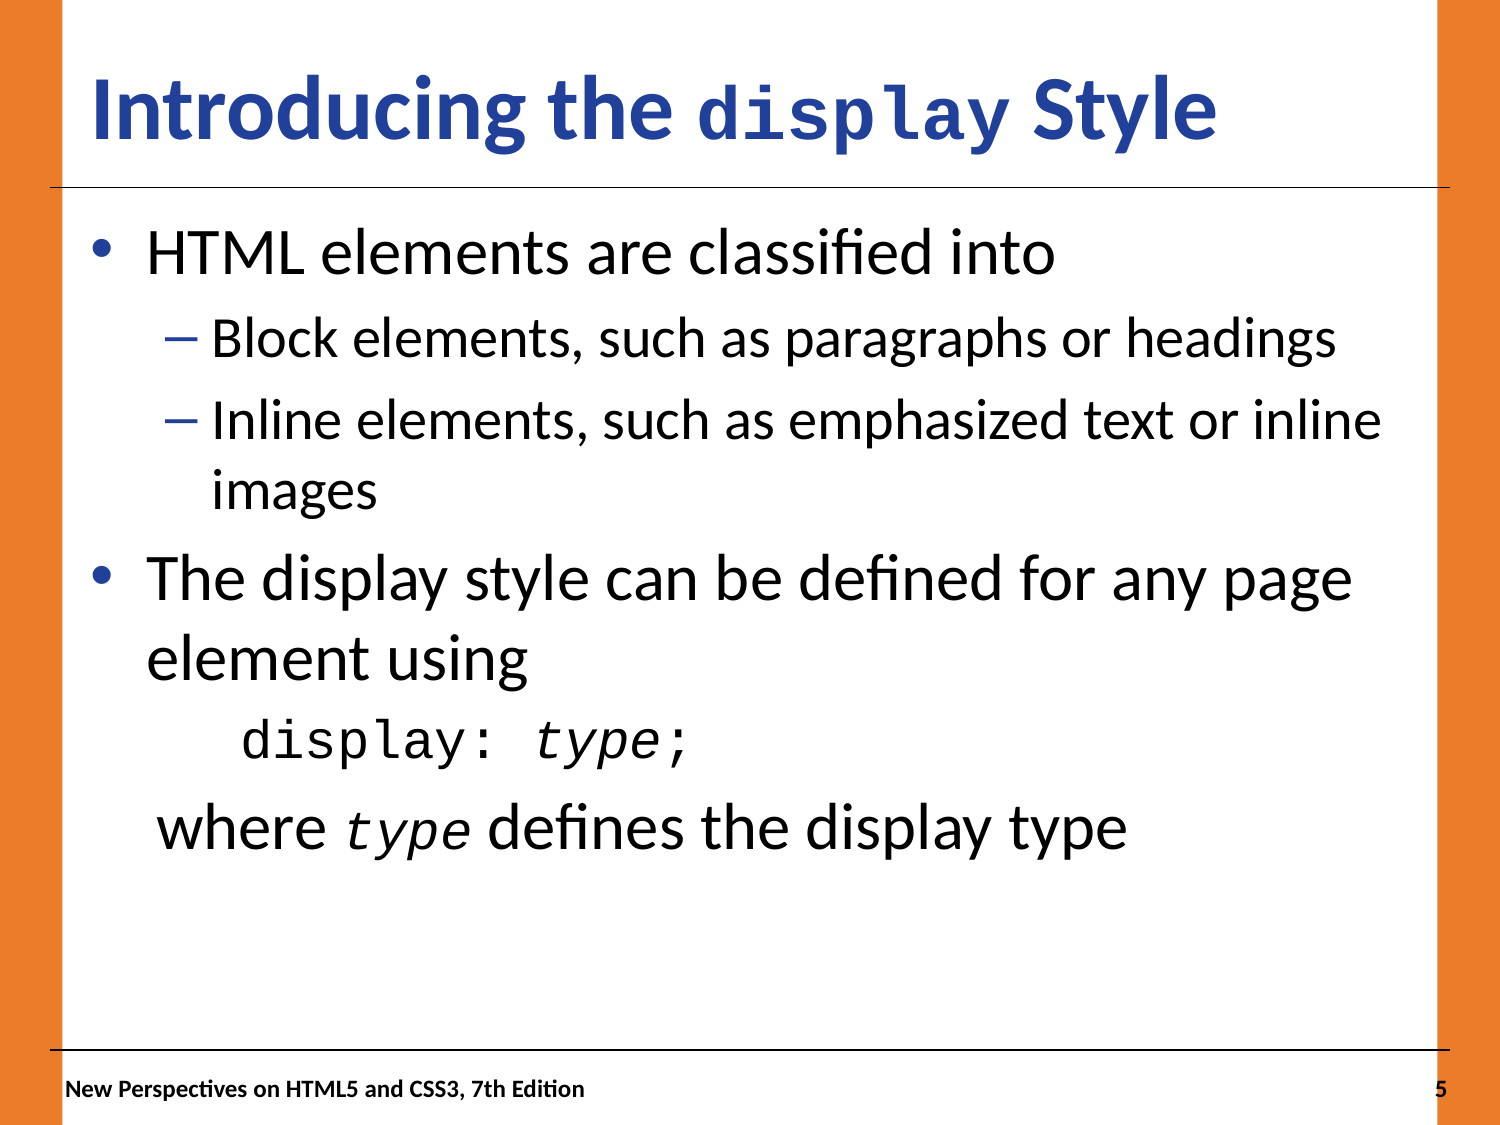

# Introducing the display Style
HTML elements are classified into
Block elements, such as paragraphs or headings
Inline elements, such as emphasized text or inline images
The display style can be defined for any page element using
display: type;
where type defines the display type
New Perspectives on HTML5 and CSS3, 7th Edition
5